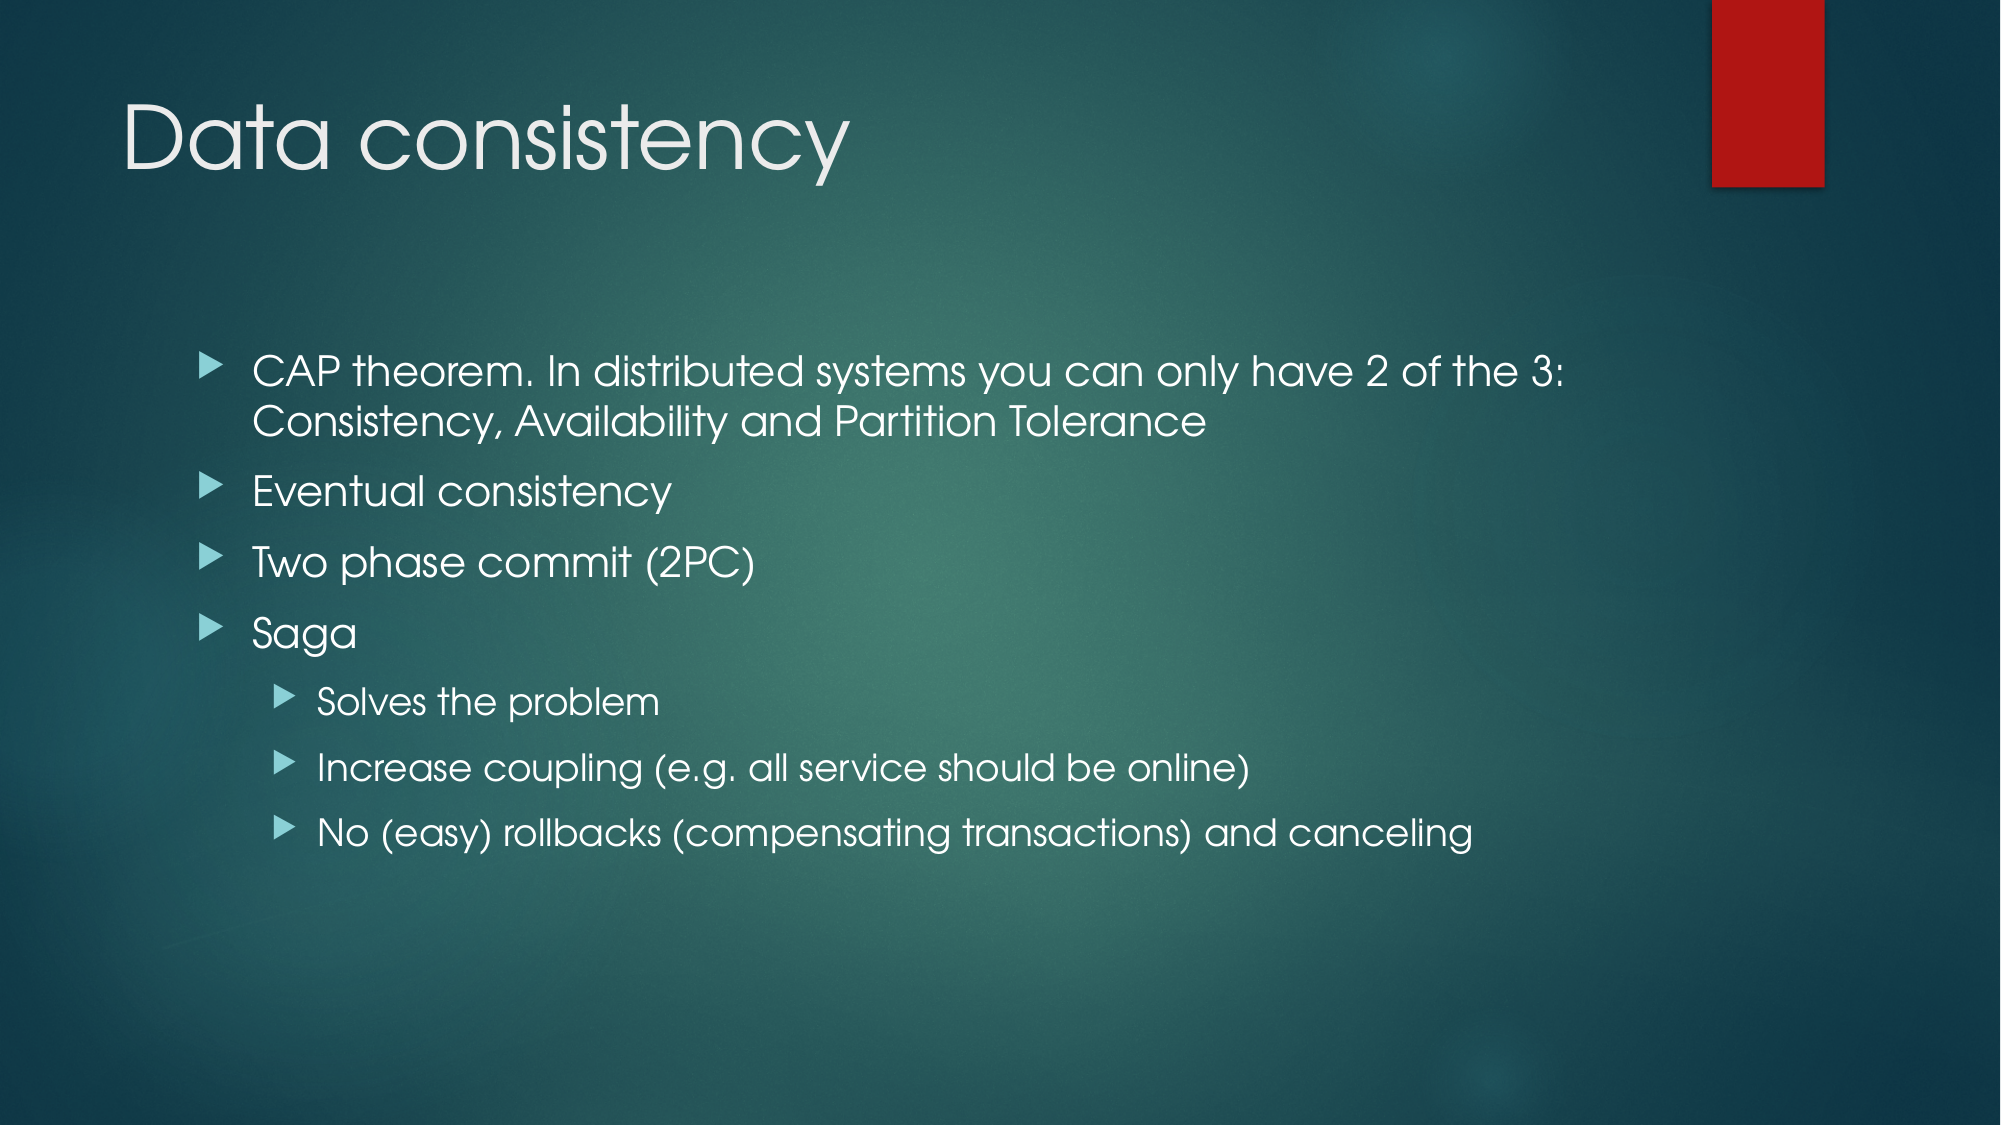

# Data consistency
CAP theorem. In distributed systems you can only have 2 of the 3: Consistency, Availability and Partition Tolerance
Eventual consistency
Two phase commit (2PC)
Saga
Solves the problem
Increase coupling (e.g. all service should be online)
No (easy) rollbacks (compensating transactions) and canceling